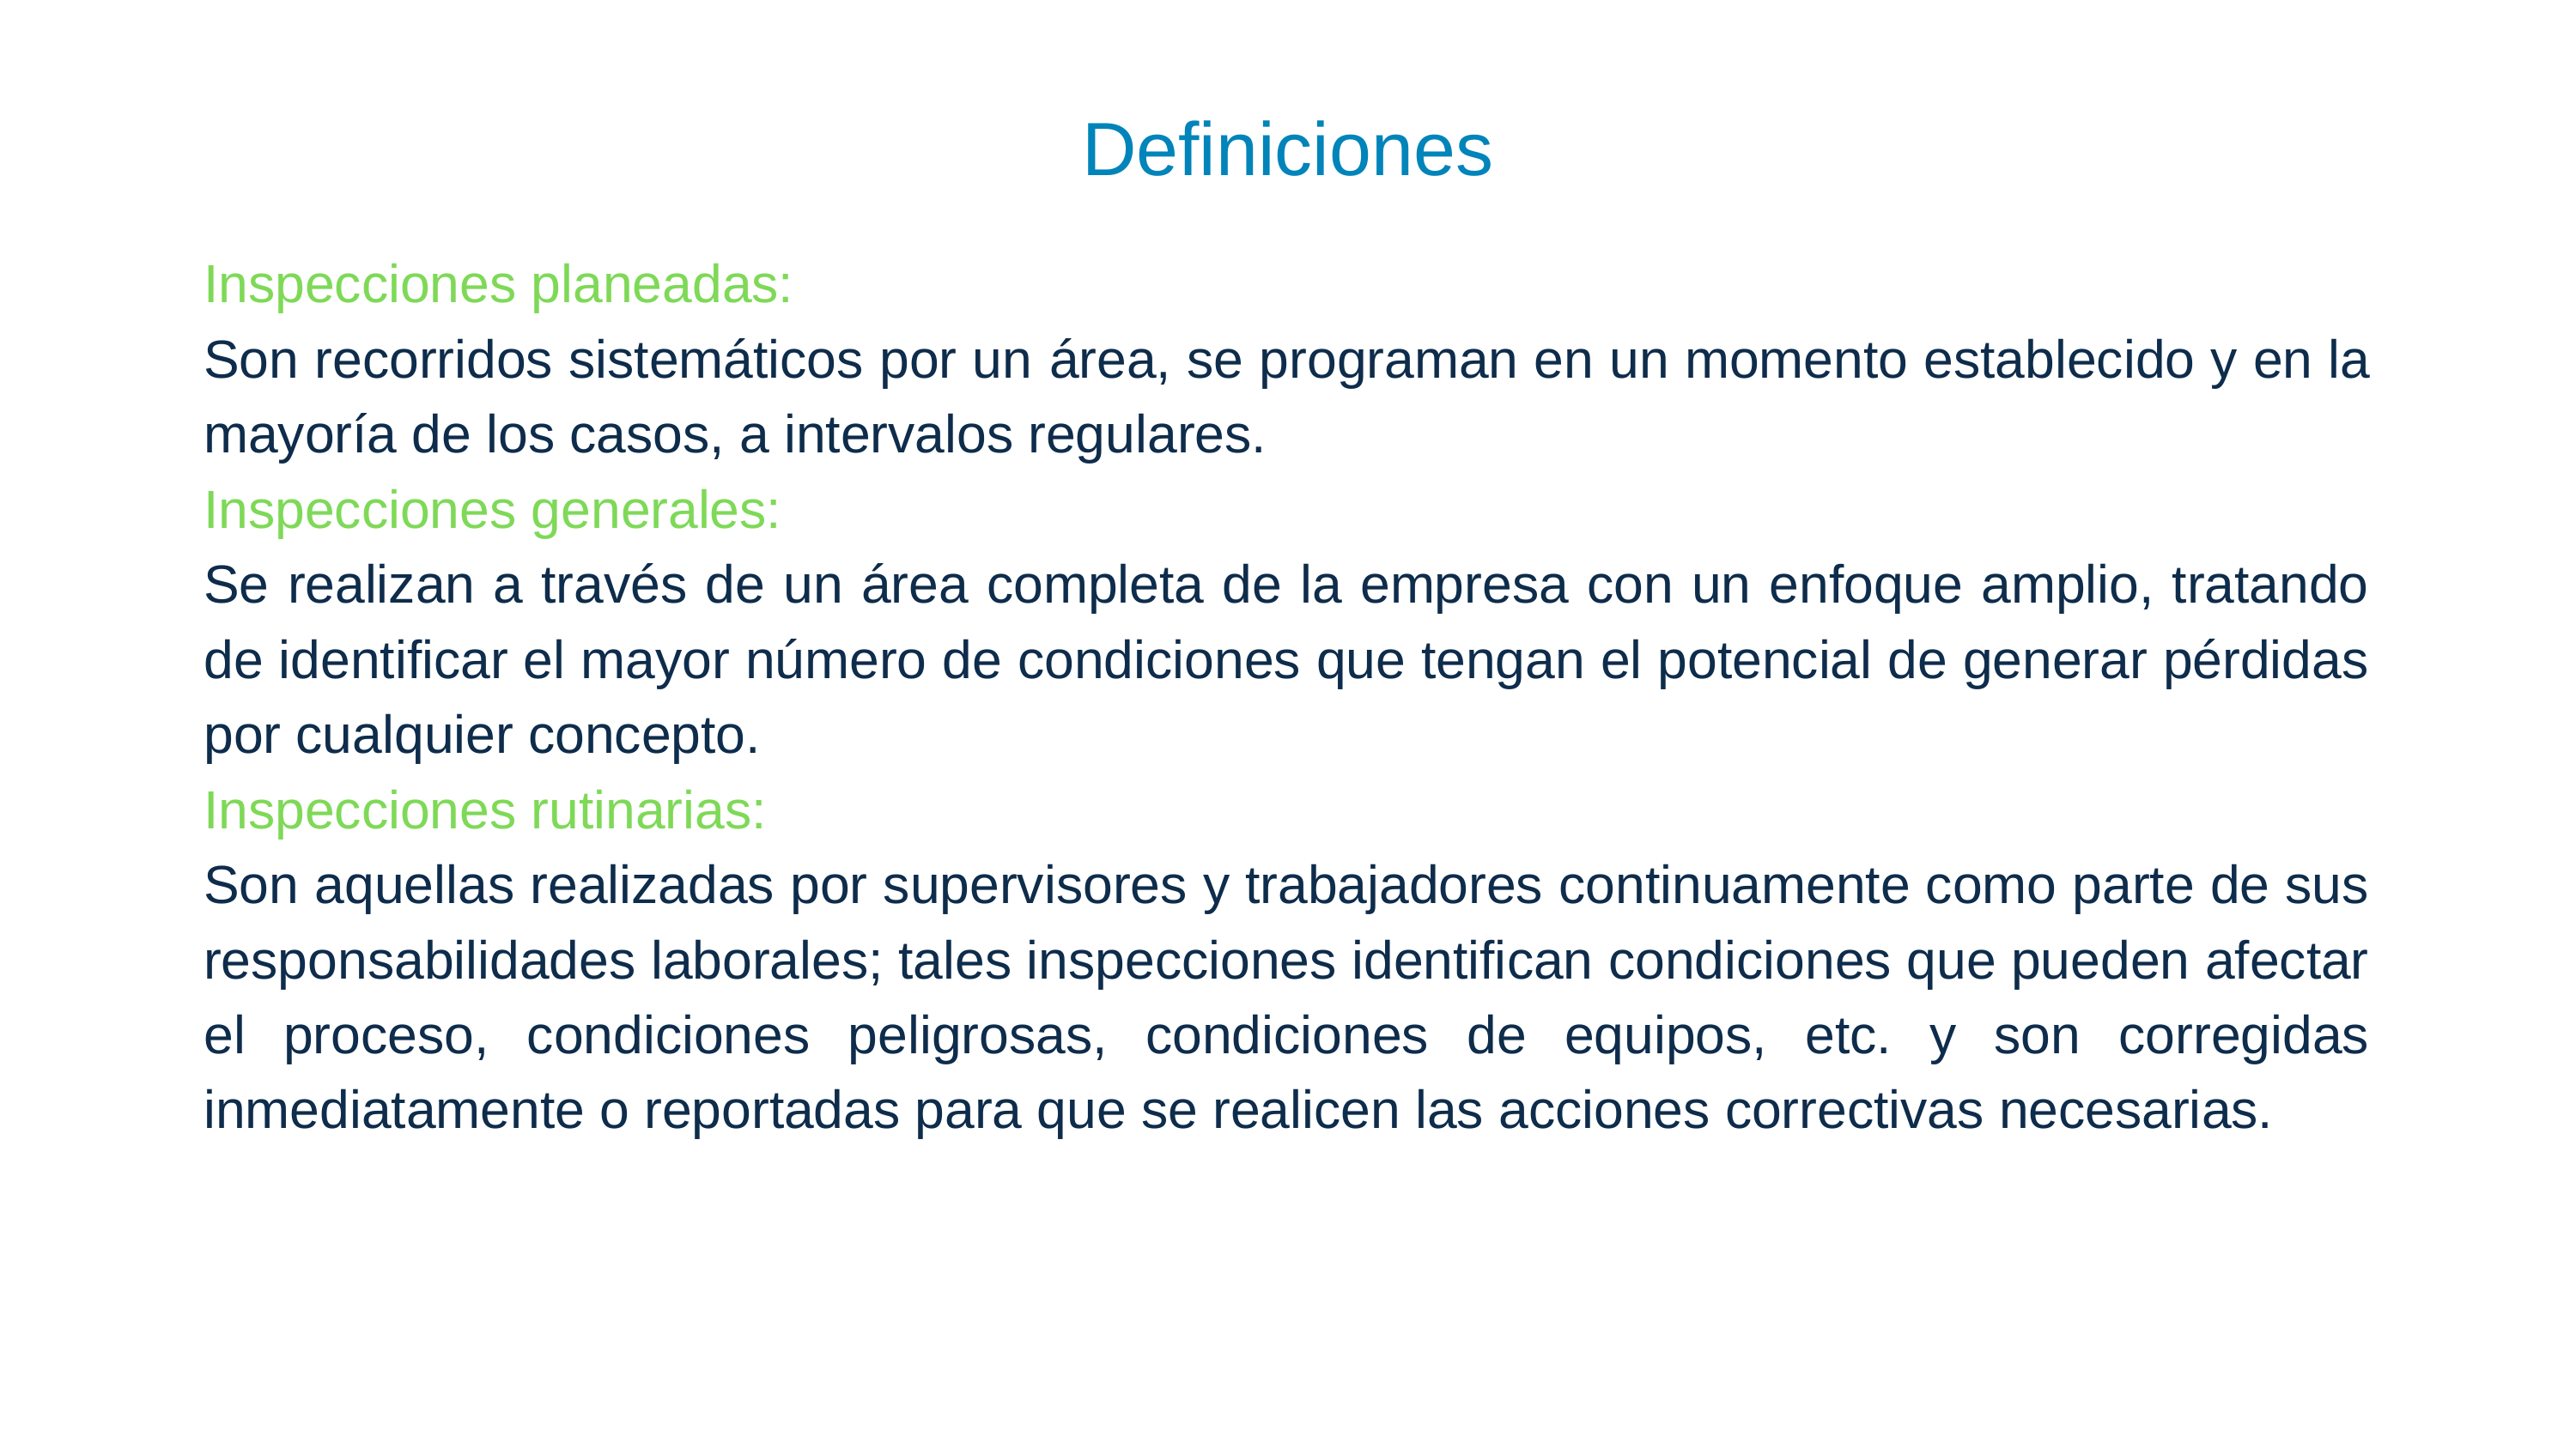

Definiciones
Inspecciones planeadas:
Son recorridos sistemáticos por un área, se programan en un momento establecido y en la mayoría de los casos, a intervalos regulares.
Inspecciones generales:
Se realizan a través de un área completa de la empresa con un enfoque amplio, tratando de identificar el mayor número de condiciones que tengan el potencial de generar pérdidas por cualquier concepto.
Inspecciones rutinarias:
Son aquellas realizadas por supervisores y trabajadores continuamente como parte de sus responsabilidades laborales; tales inspecciones identifican condiciones que pueden afectar el proceso, condiciones peligrosas, condiciones de equipos, etc. y son corregidas inmediatamente o reportadas para que se realicen las acciones correctivas necesarias.